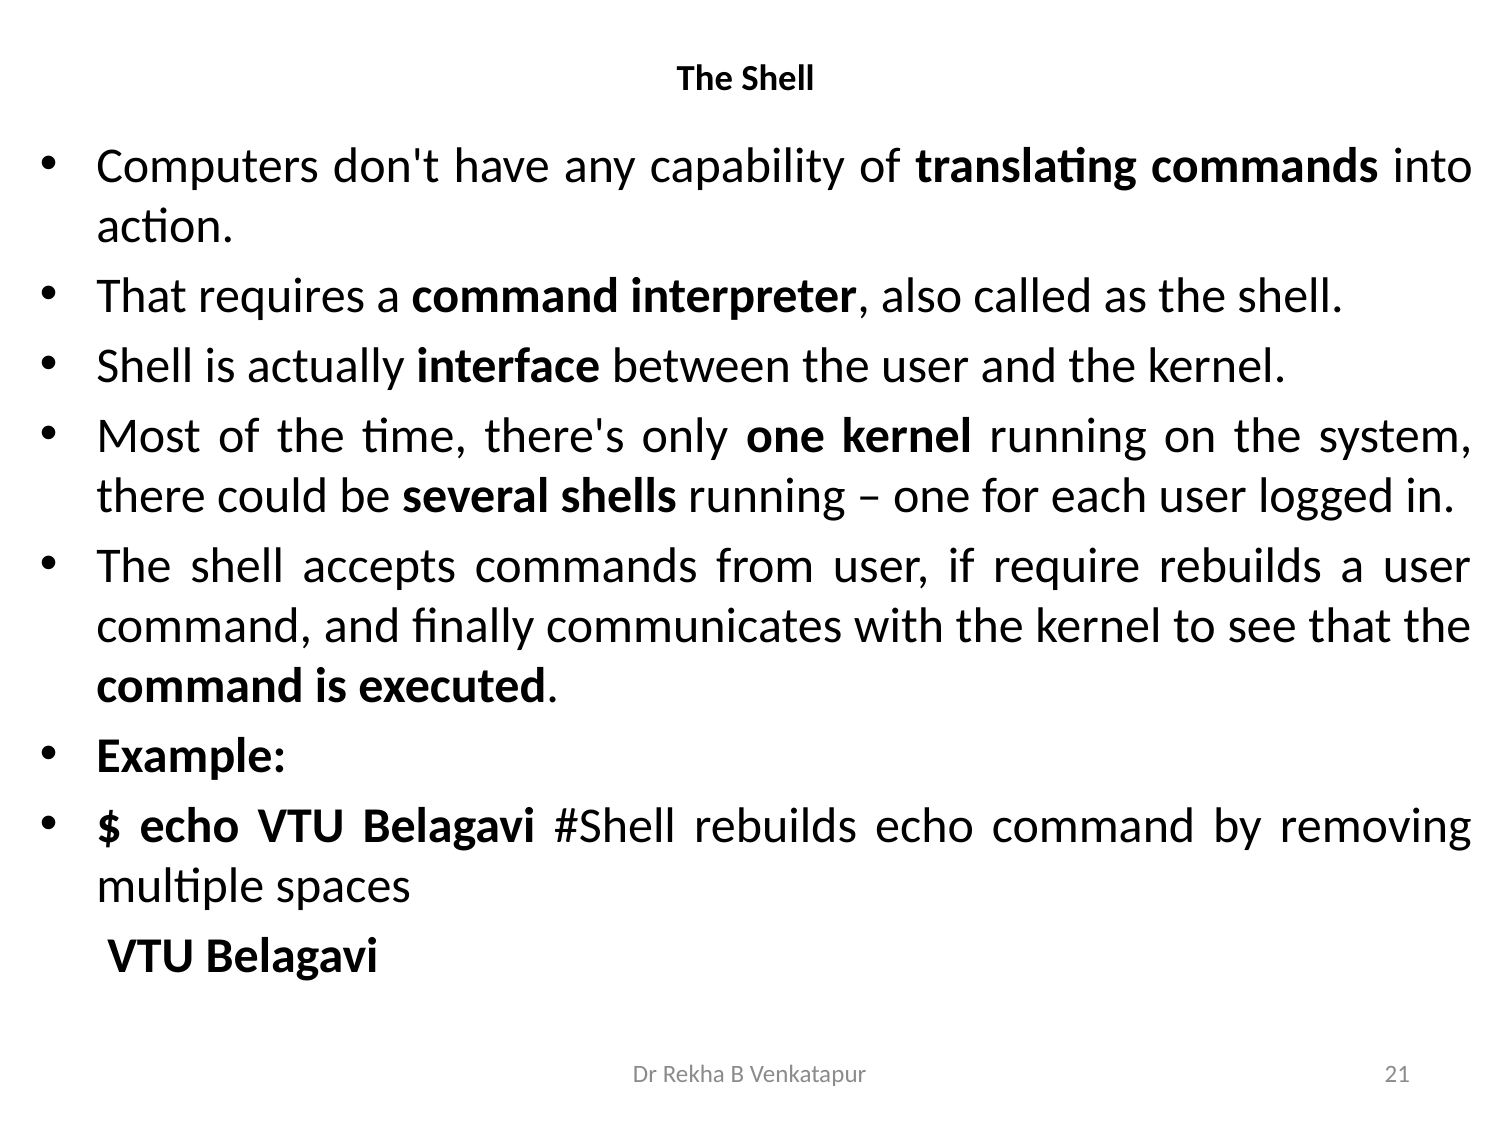

# The Shell
Computers don't have any capability of translating commands into action.
That requires a command interpreter, also called as the shell.
Shell is actually interface between the user and the kernel.
Most of the time, there's only one kernel running on the system, there could be several shells running – one for each user logged in.
The shell accepts commands from user, if require rebuilds a user command, and finally communicates with the kernel to see that the command is executed.
Example:
$ echo VTU Belagavi #Shell rebuilds echo command by removing multiple spaces
      VTU Belagavi
Dr Rekha B Venkatapur
21